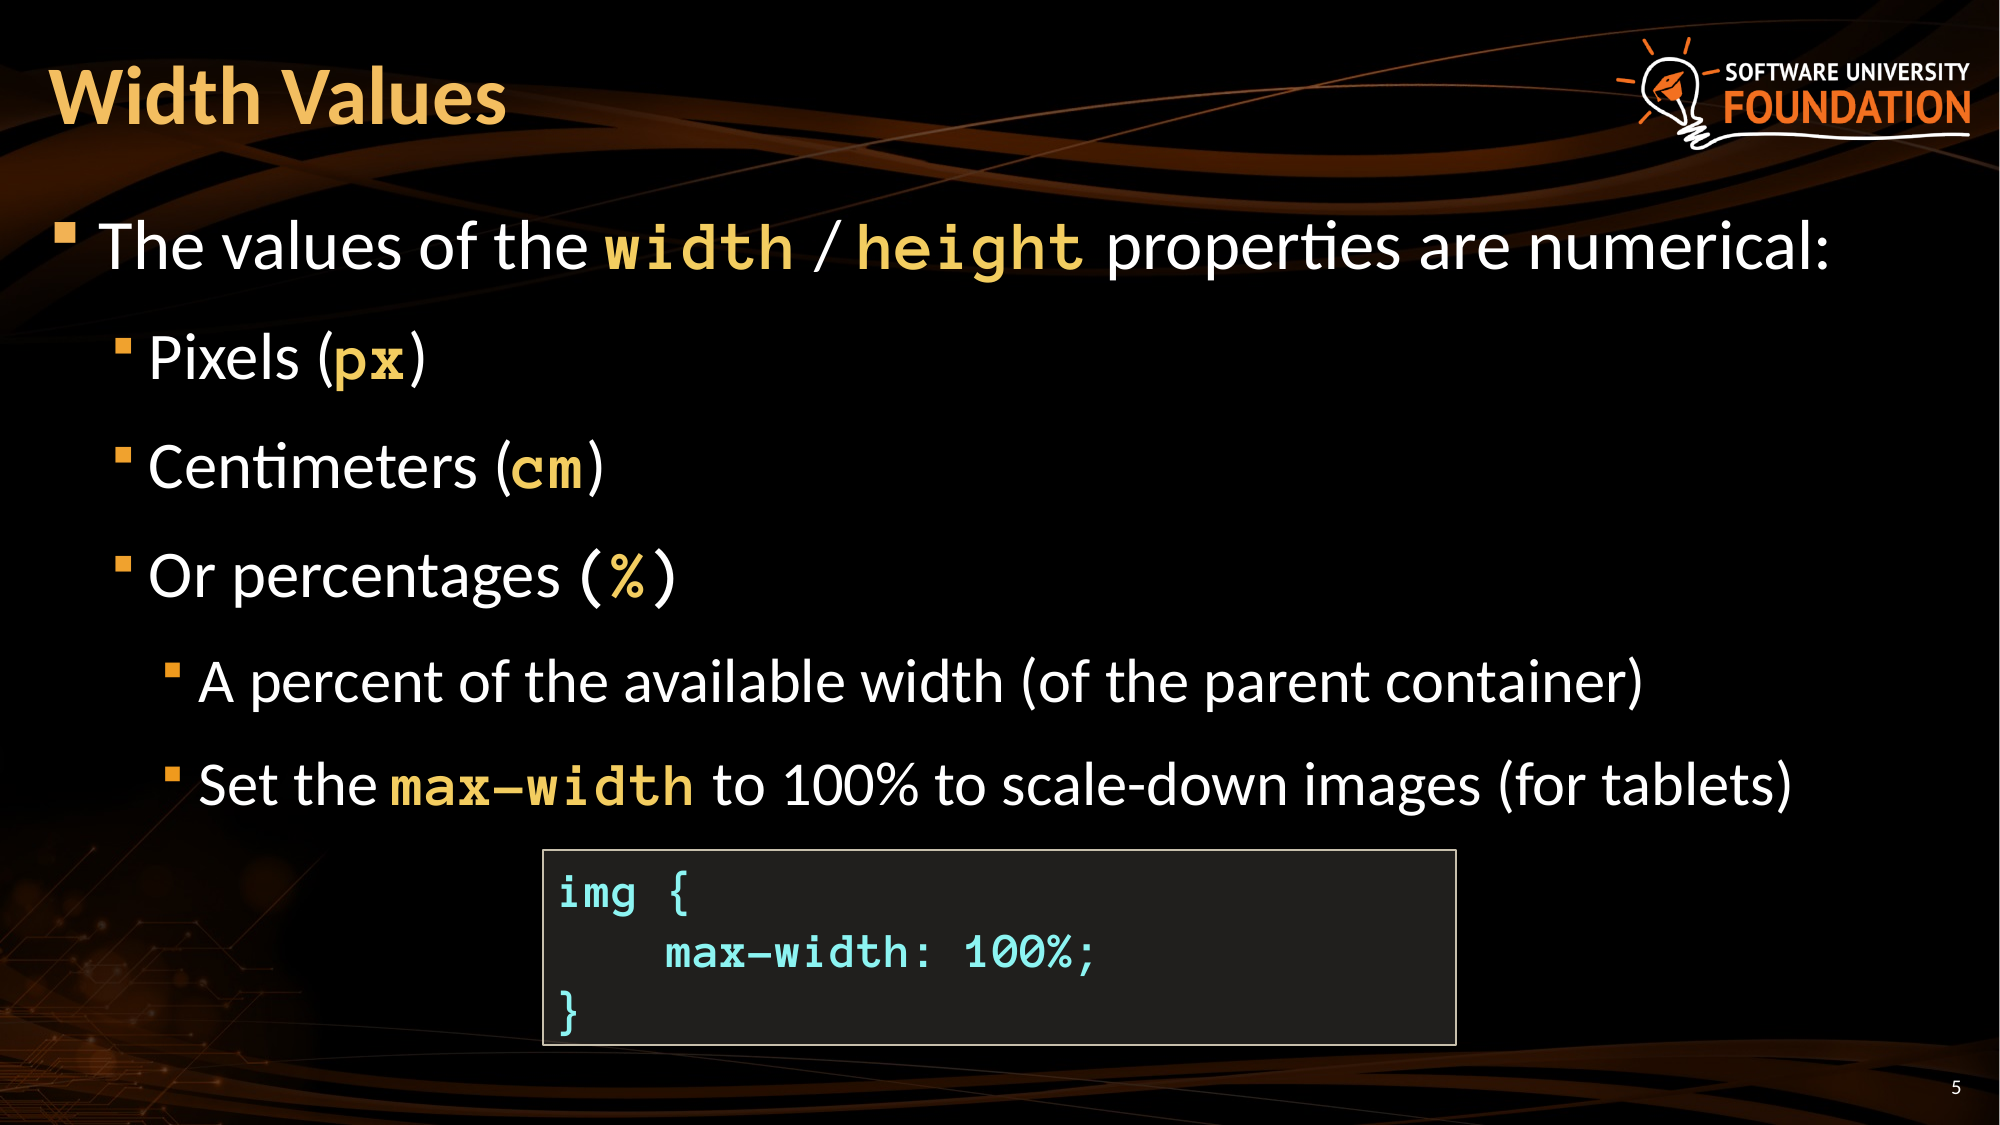

# Width Values
The values of the width / height properties are numerical:
Pixels (px)
Centimeters (cm)
Or percentages (%)
A percent of the available width (of the parent container)
Set the max-width to 100% to scale-down images (for tablets)
img {
    max-width: 100%;
}
5